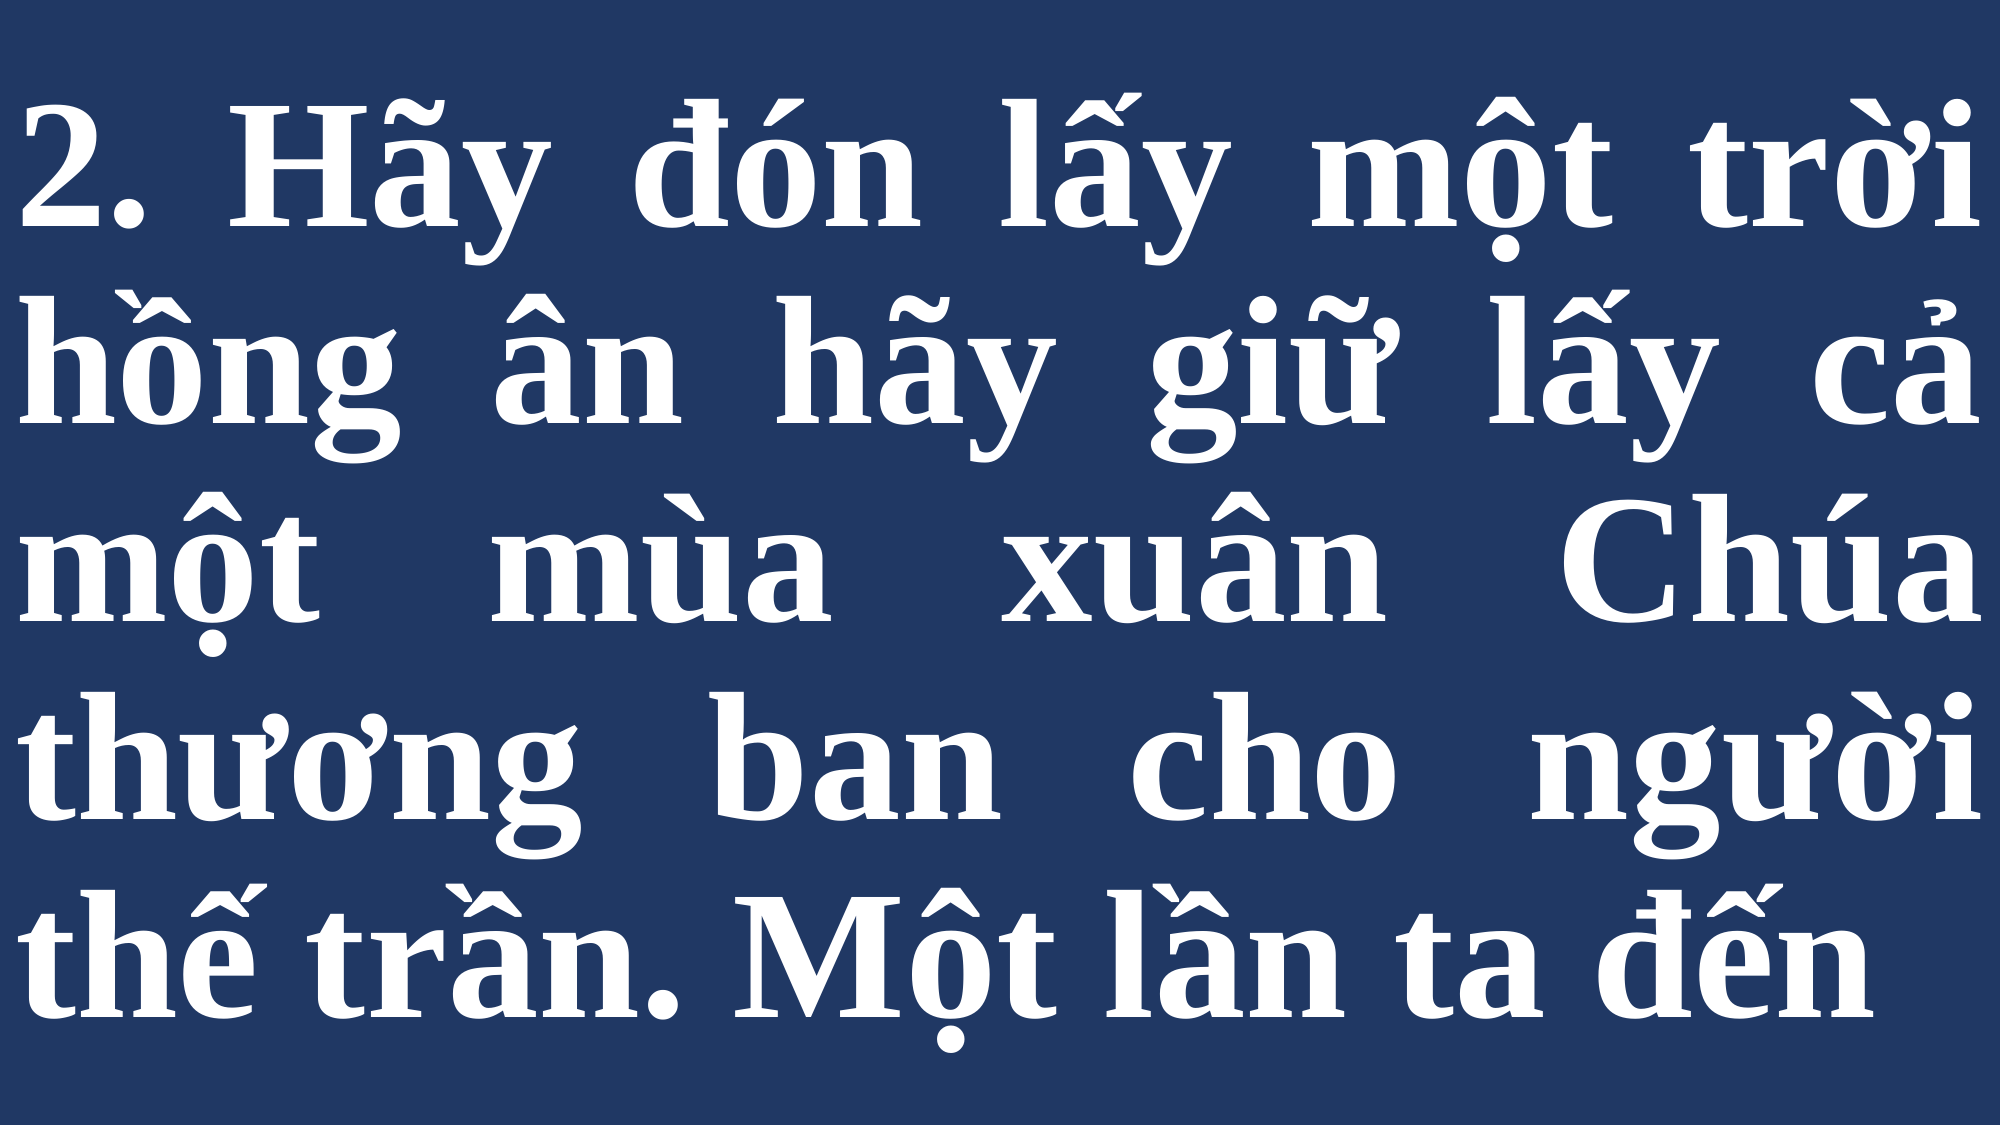

# 2. Hãy đón lấy một trời hồng ân hãy giữ lấy cả một mùa xuân Chúa thương ban cho người thế trần. Một lần ta đến